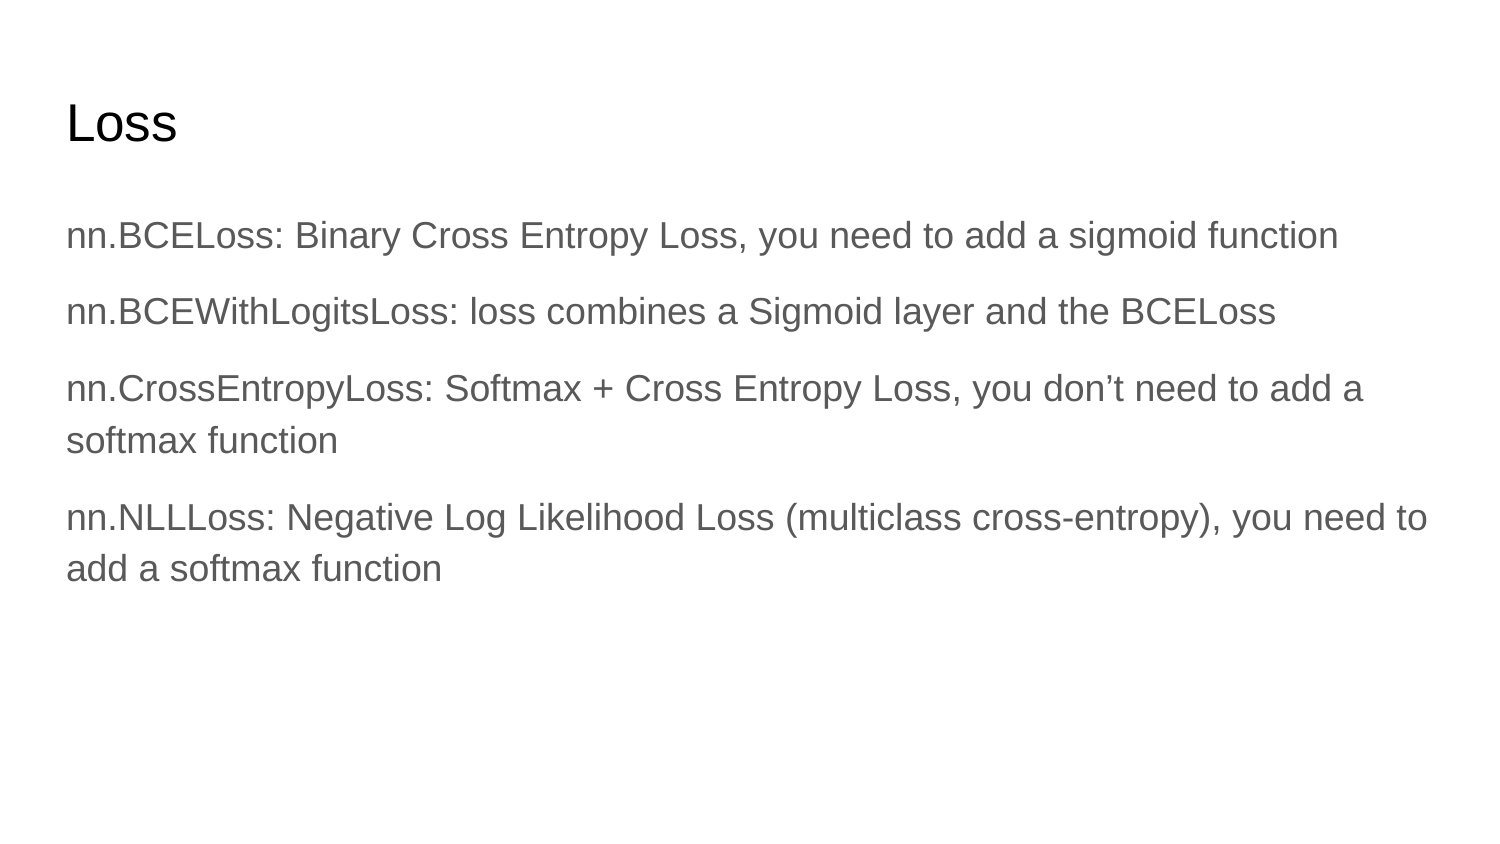

# Loss
nn.BCELoss: Binary Cross Entropy Loss, you need to add a sigmoid function
nn.BCEWithLogitsLoss: loss combines a Sigmoid layer and the BCELoss
nn.CrossEntropyLoss: Softmax + Cross Entropy Loss, you don’t need to add a softmax function
nn.NLLLoss: Negative Log Likelihood Loss (multiclass cross-entropy), you need to add a softmax function